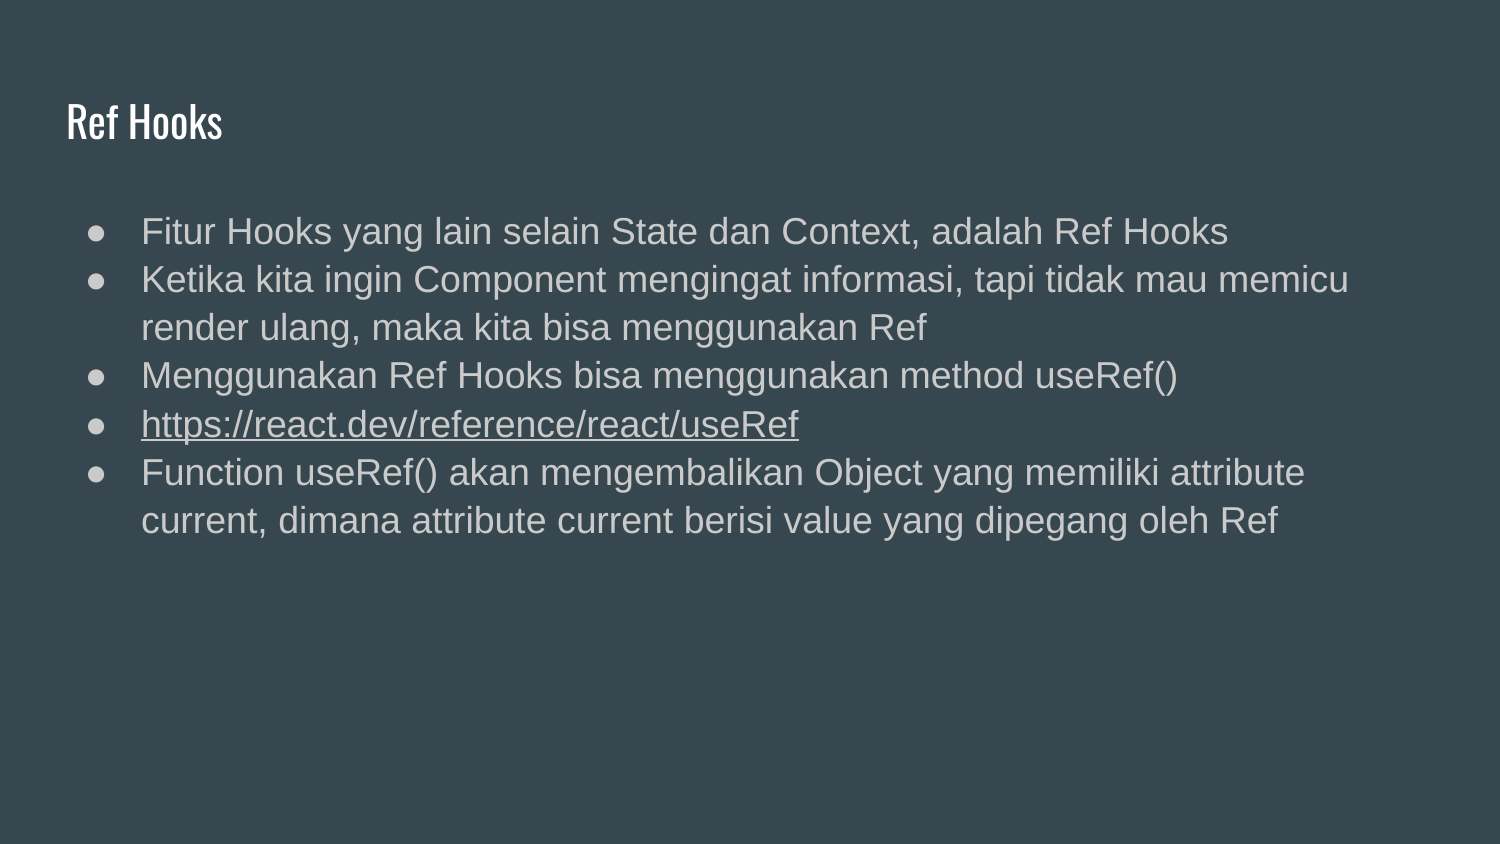

# Ref Hooks
Fitur Hooks yang lain selain State dan Context, adalah Ref Hooks
Ketika kita ingin Component mengingat informasi, tapi tidak mau memicu render ulang, maka kita bisa menggunakan Ref
Menggunakan Ref Hooks bisa menggunakan method useRef()
https://react.dev/reference/react/useRef
Function useRef() akan mengembalikan Object yang memiliki attribute current, dimana attribute current berisi value yang dipegang oleh Ref